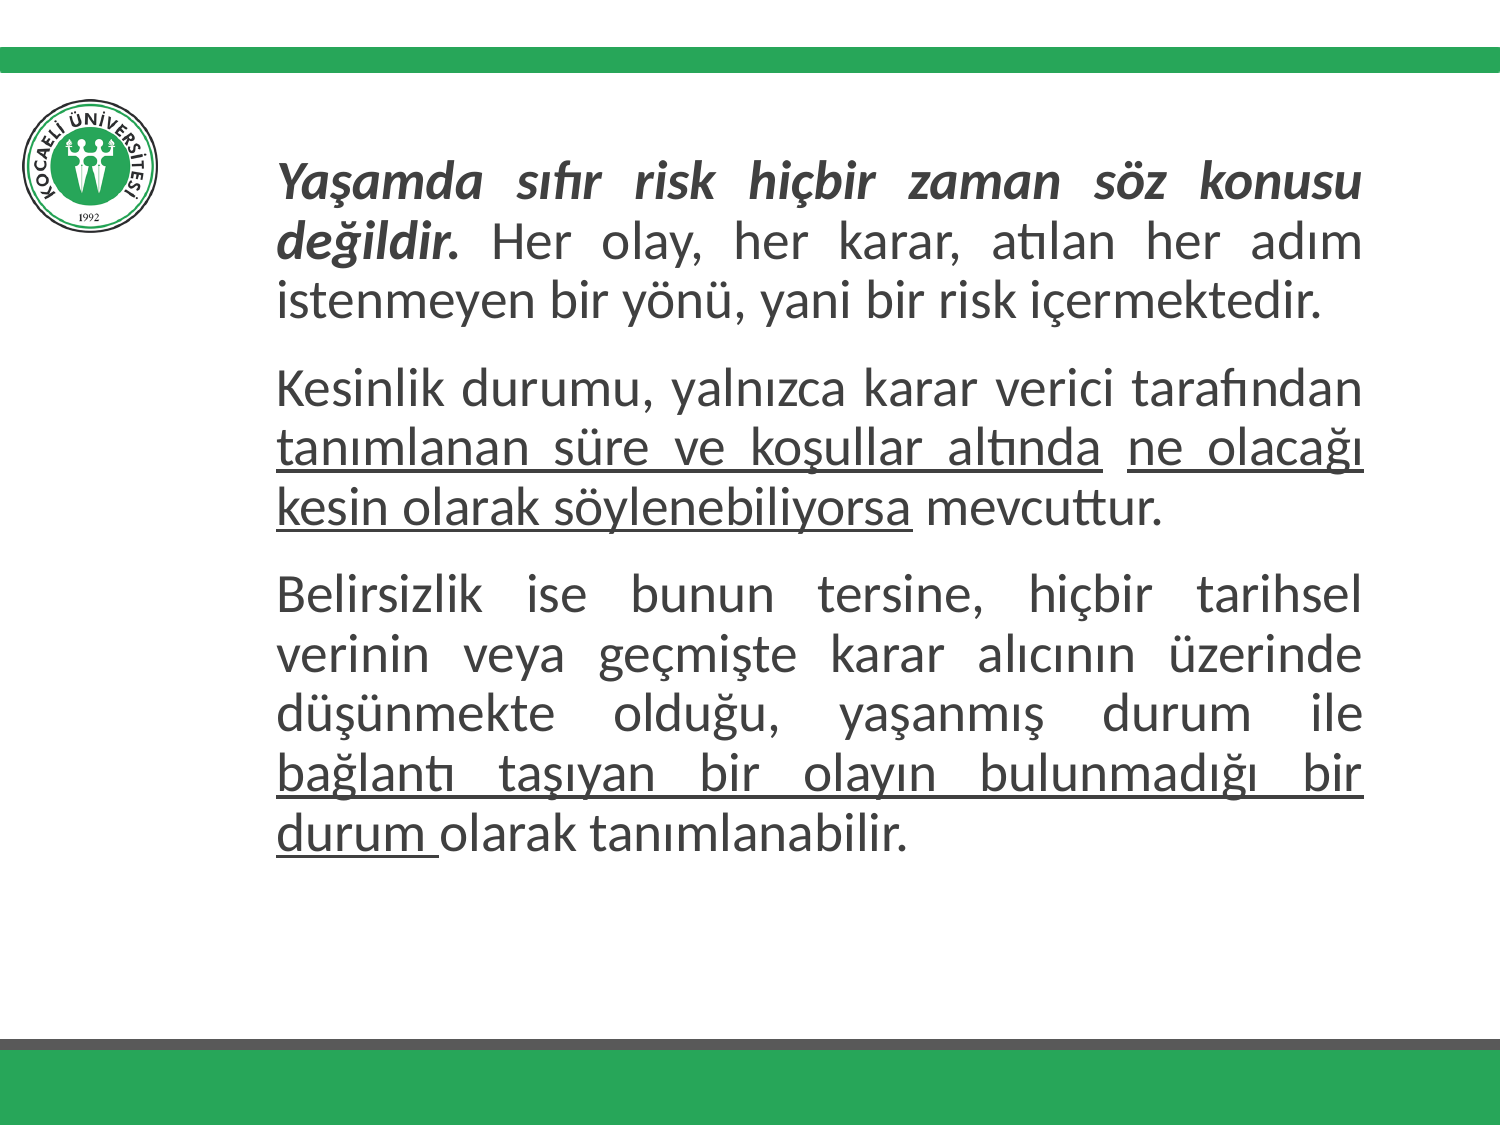

Yaşamda sıfır risk hiçbir zaman söz konusu değildir. Her olay, her karar, atılan her adım istenmeyen bir yönü, yani bir risk içermektedir.
Kesinlik durumu, yalnızca karar verici tarafından tanımlanan süre ve koşullar altında ne olacağı kesin olarak söylenebiliyorsa mevcuttur.
Belirsizlik ise bunun tersine, hiçbir tarihsel verinin veya geçmişte karar alıcının üzerinde düşünmekte olduğu, yaşanmış durum ile bağlantı taşıyan bir olayın bulunmadığı bir durum olarak tanımlanabilir.